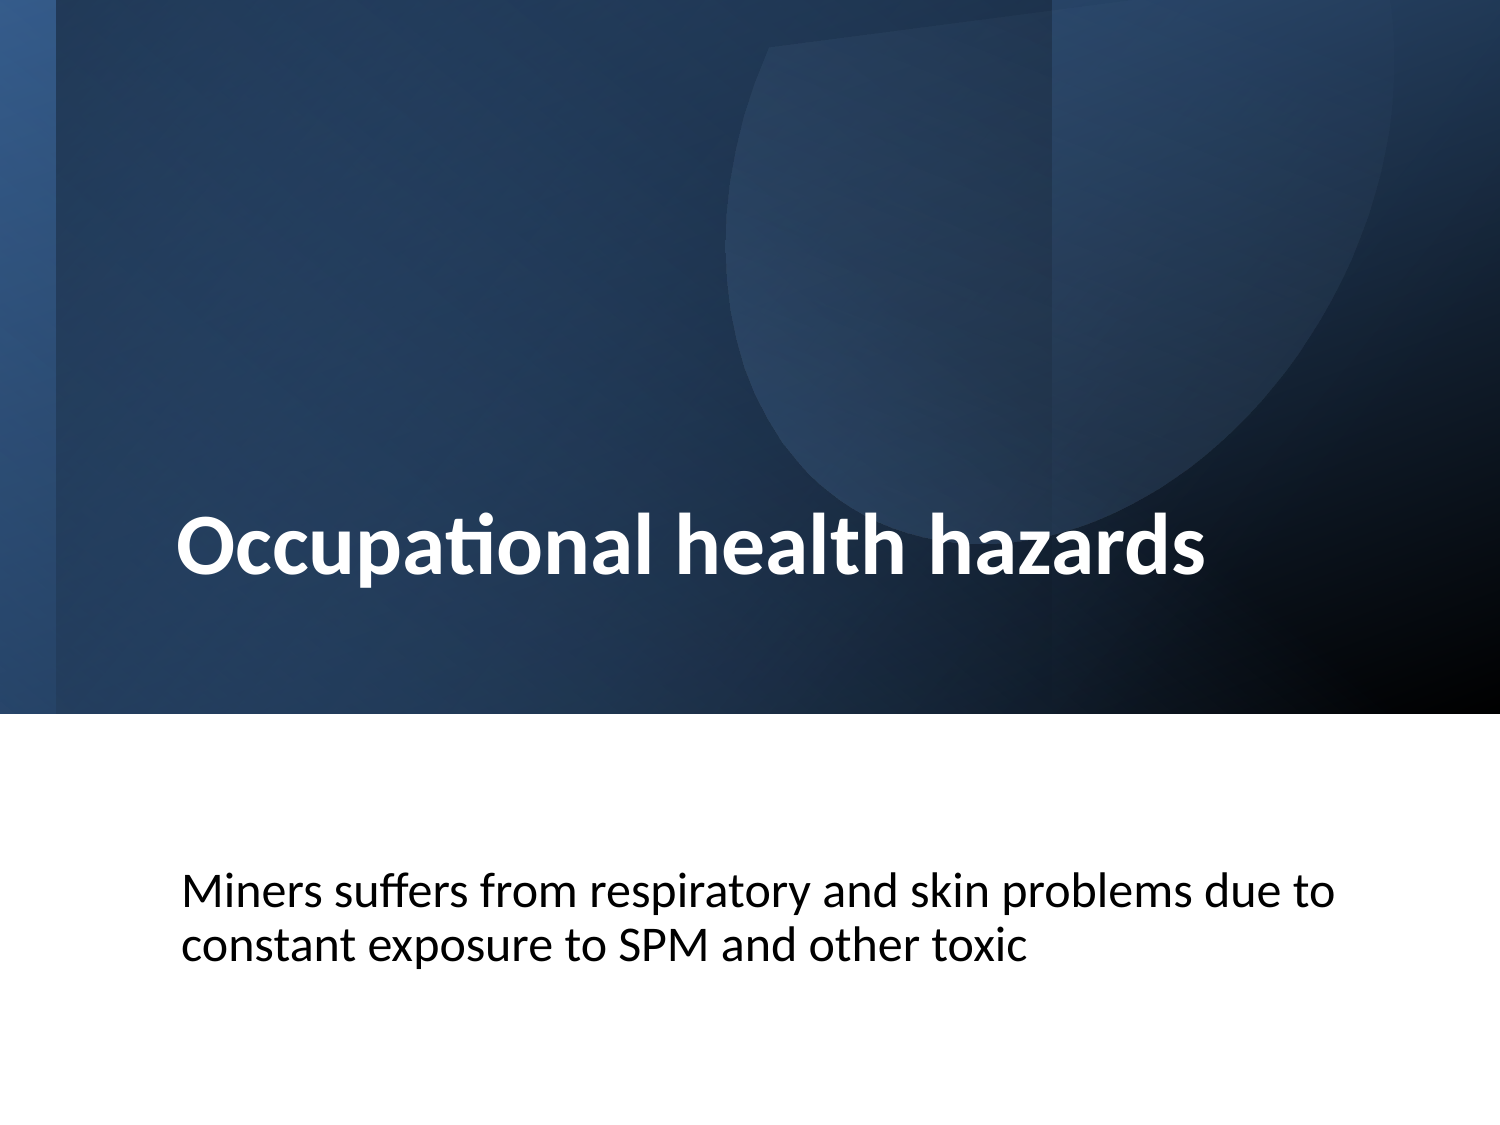

# Occupational health hazards
Miners suffers from respiratory and skin problems due to constant exposure to SPM and other toxic